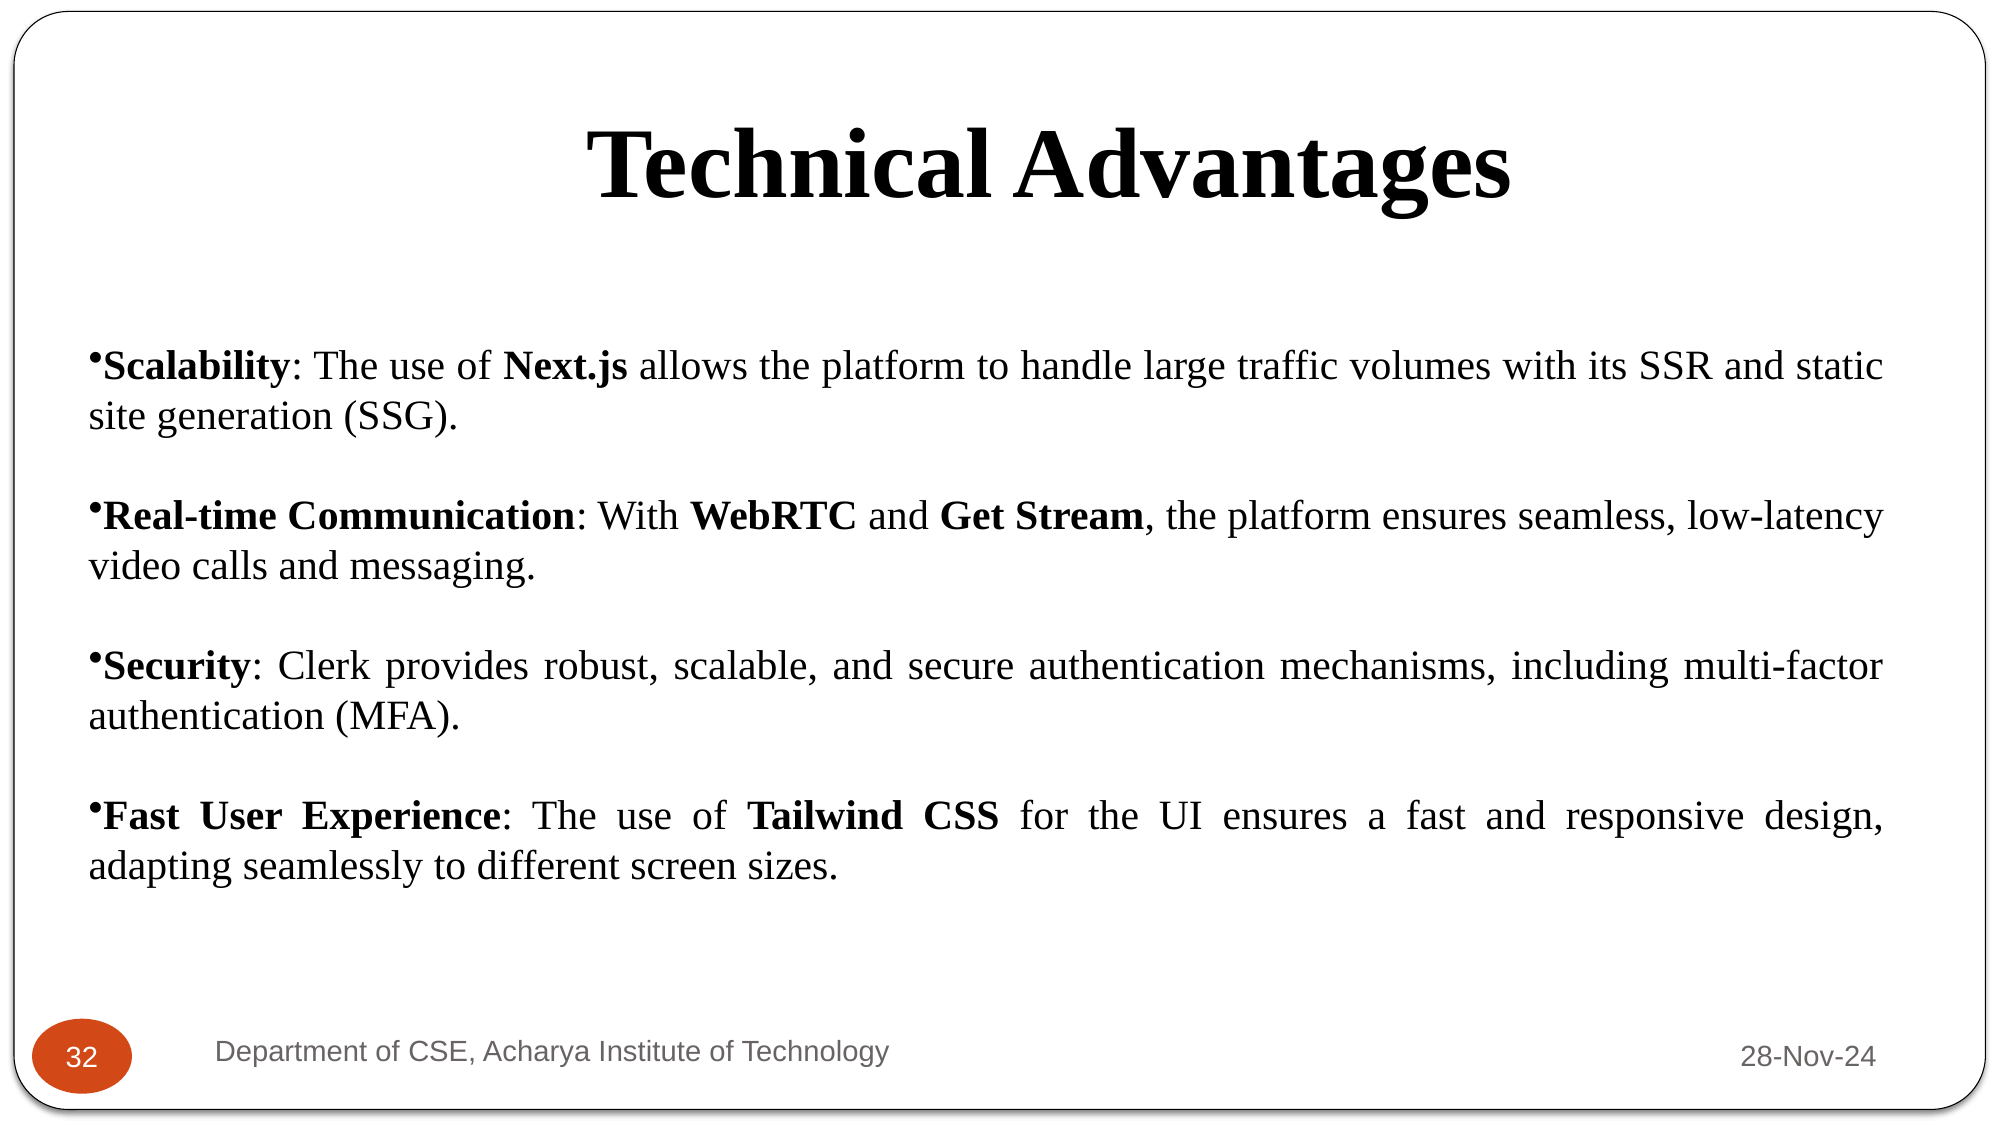

# Technical Advantages
Scalability: The use of Next.js allows the platform to handle large traffic volumes with its SSR and static site generation (SSG).

Real-time Communication: With WebRTC and Get Stream, the platform ensures seamless, low-latency video calls and messaging.

Security: Clerk provides robust, scalable, and secure authentication mechanisms, including multi-factor authentication (MFA).

Fast User Experience: The use of Tailwind CSS for the UI ensures a fast and responsive design, adapting seamlessly to different screen sizes.
Department of CSE, Acharya Institute of Technology
28-Nov-24
32